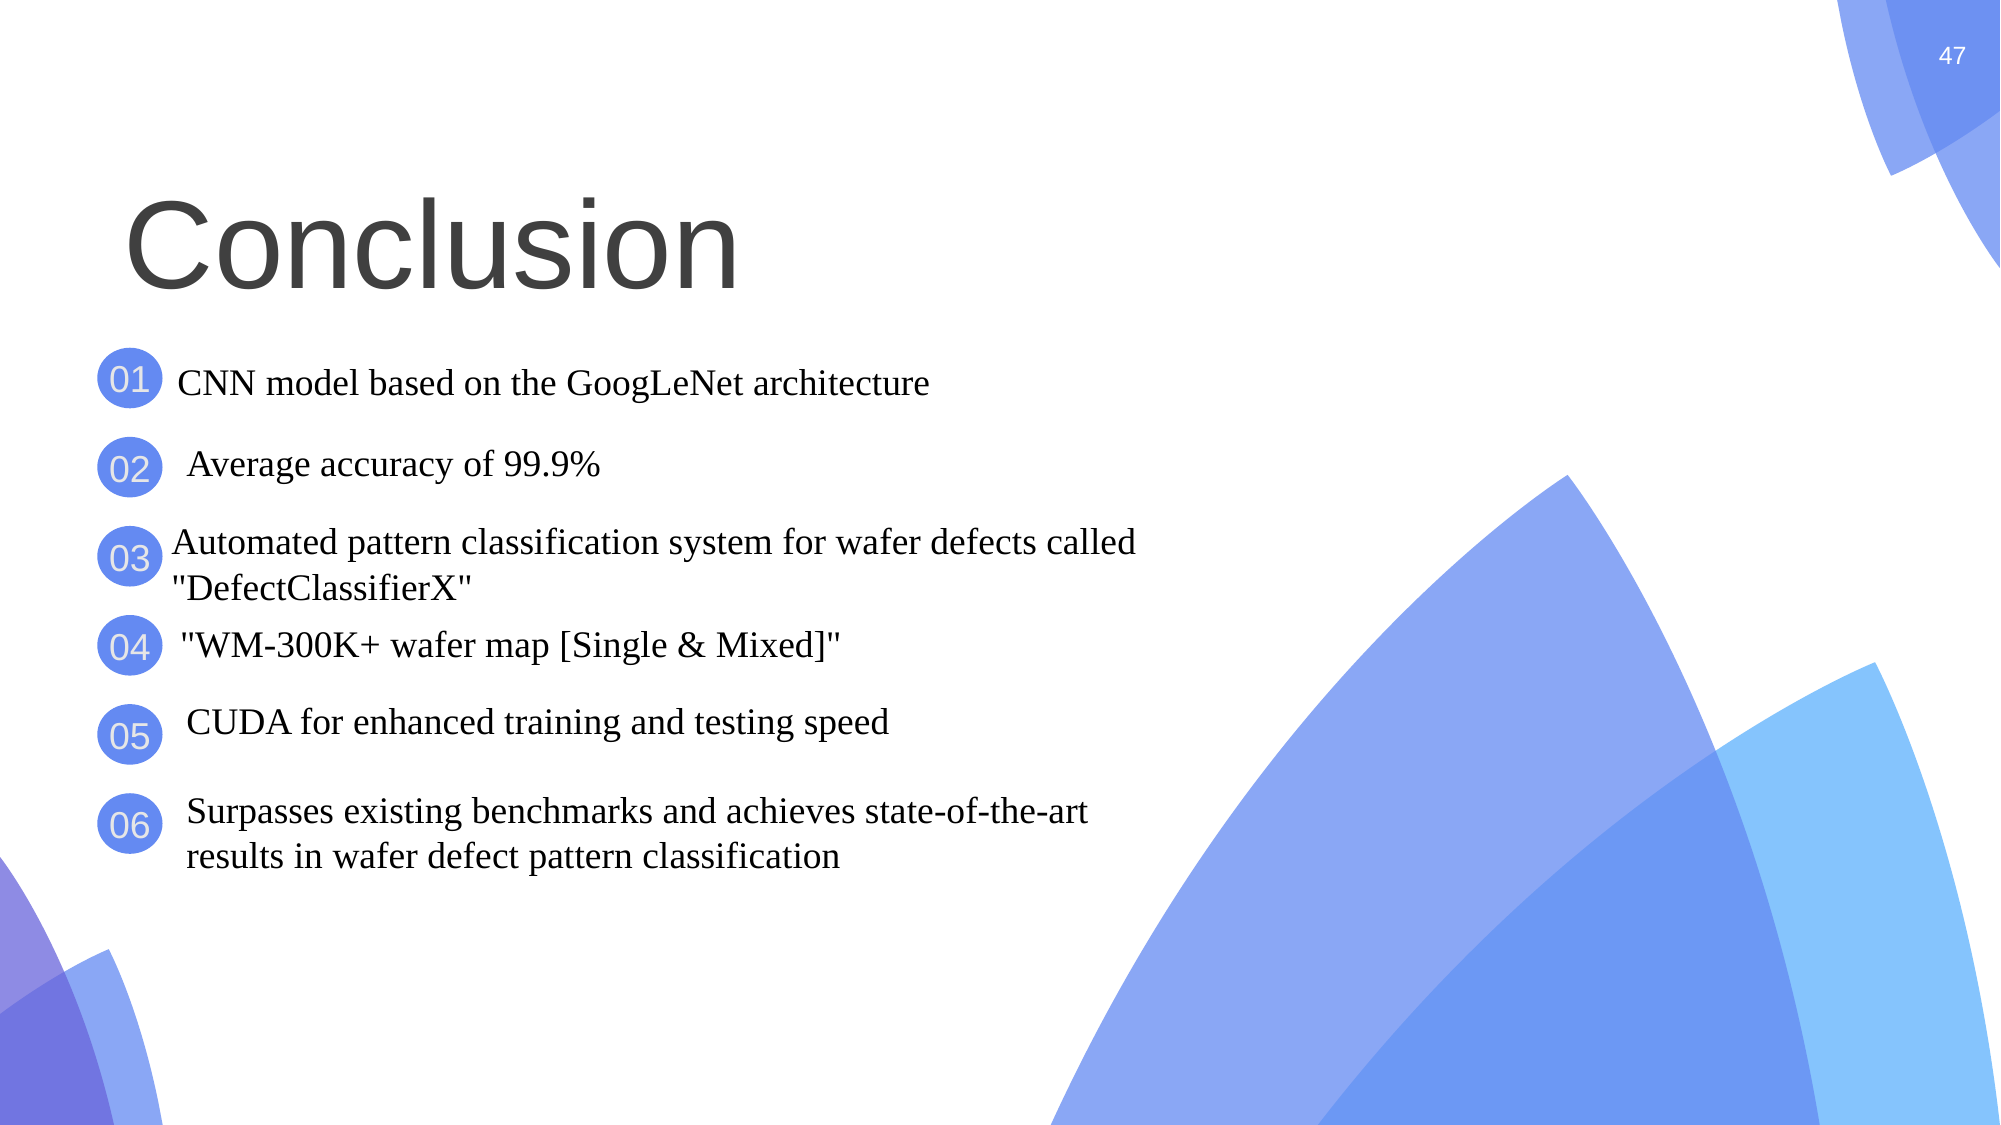

Conclusion
01
CNN model based on the GoogLeNet architecture
Average accuracy of 99.9%
02

Automated pattern classification system for wafer defects called "DefectClassifierX"
03
"WM-300K+ wafer map [Single & Mixed]"
04

CUDA for enhanced training and testing speed
05
Surpasses existing benchmarks and achieves state-of-the-art results in wafer defect pattern classification
06